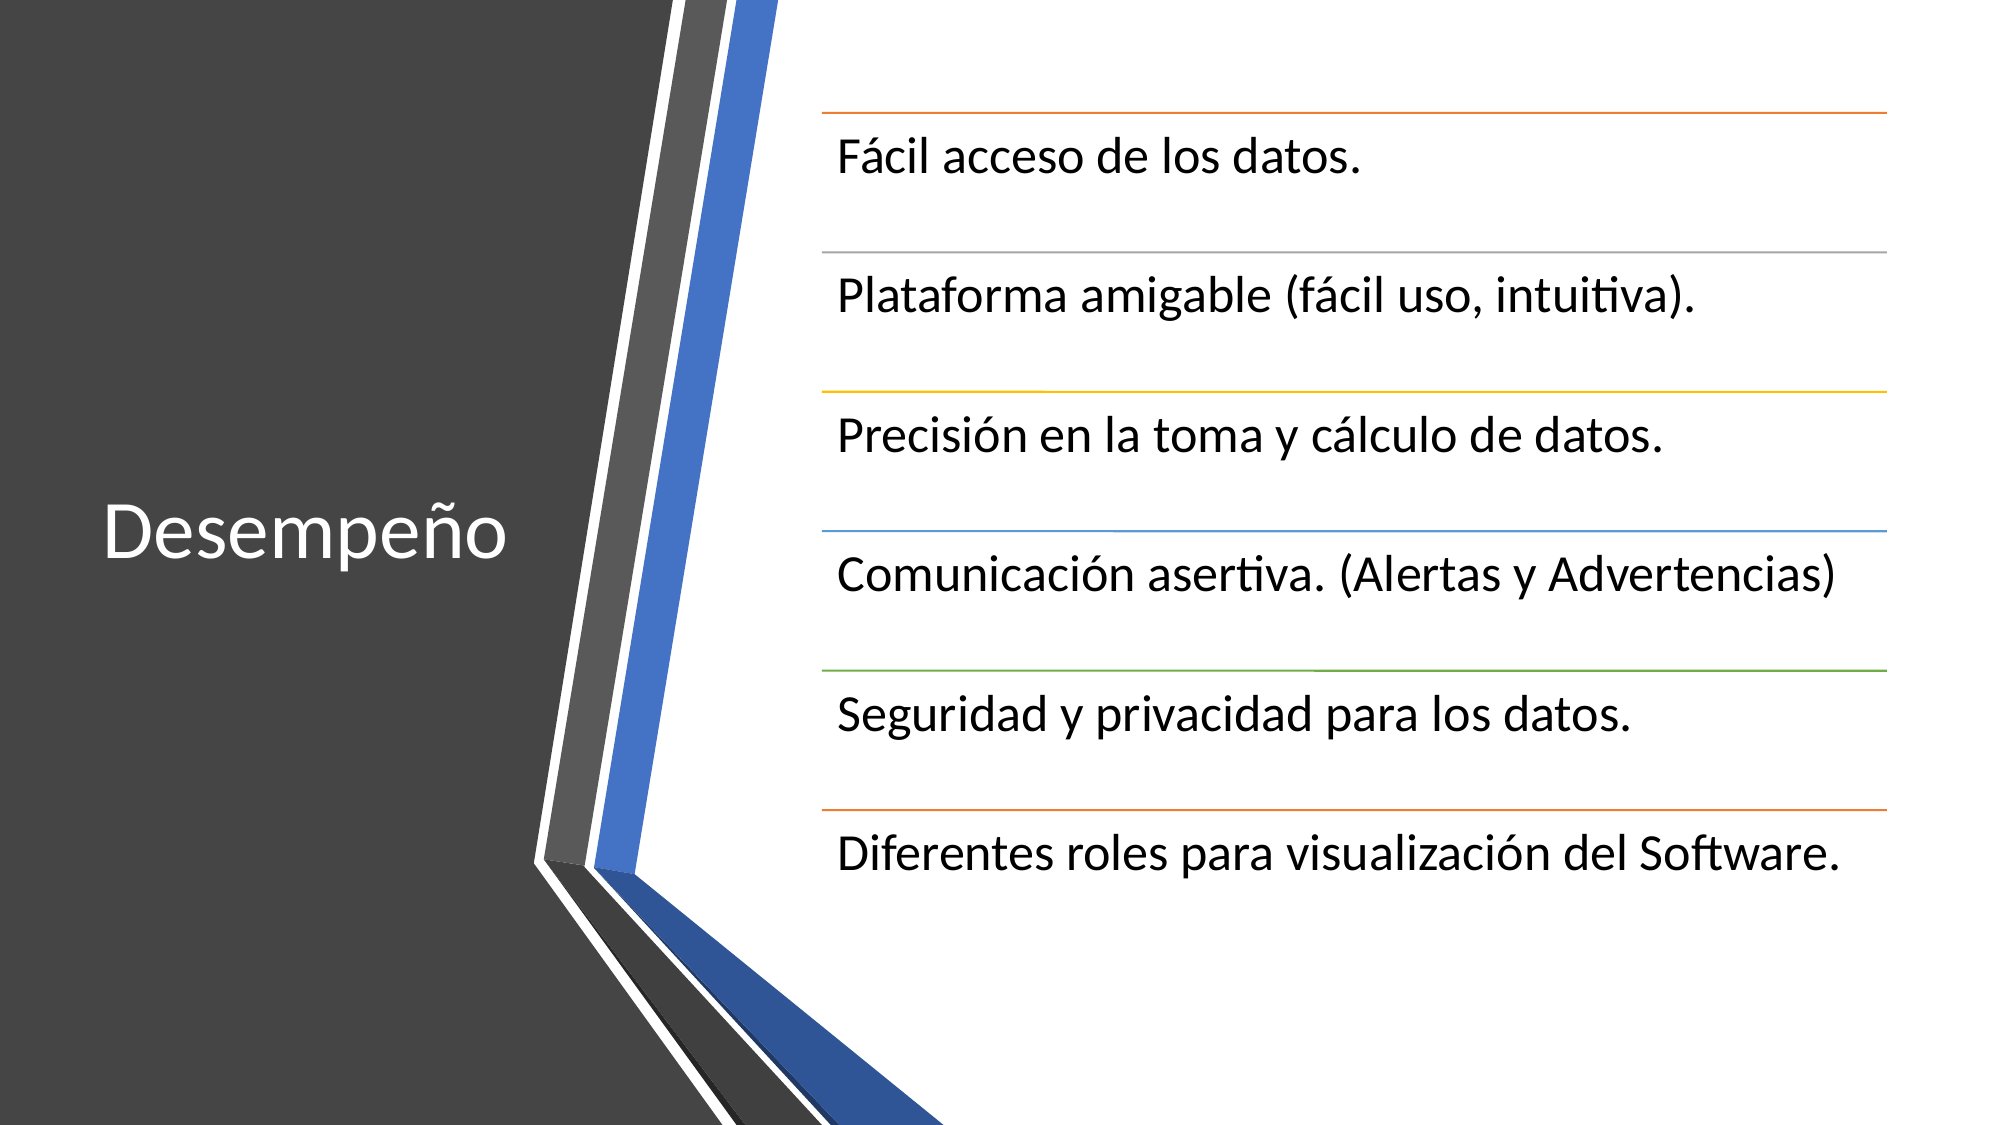

# Desempeño
Fácil acceso de los datos.
Plataforma amigable (fácil uso, intuitiva).
Precisión en la toma y cálculo de datos.
Comunicación asertiva. (Alertas y Advertencias)
Seguridad y privacidad para los datos.
Diferentes roles para visualización del Software.